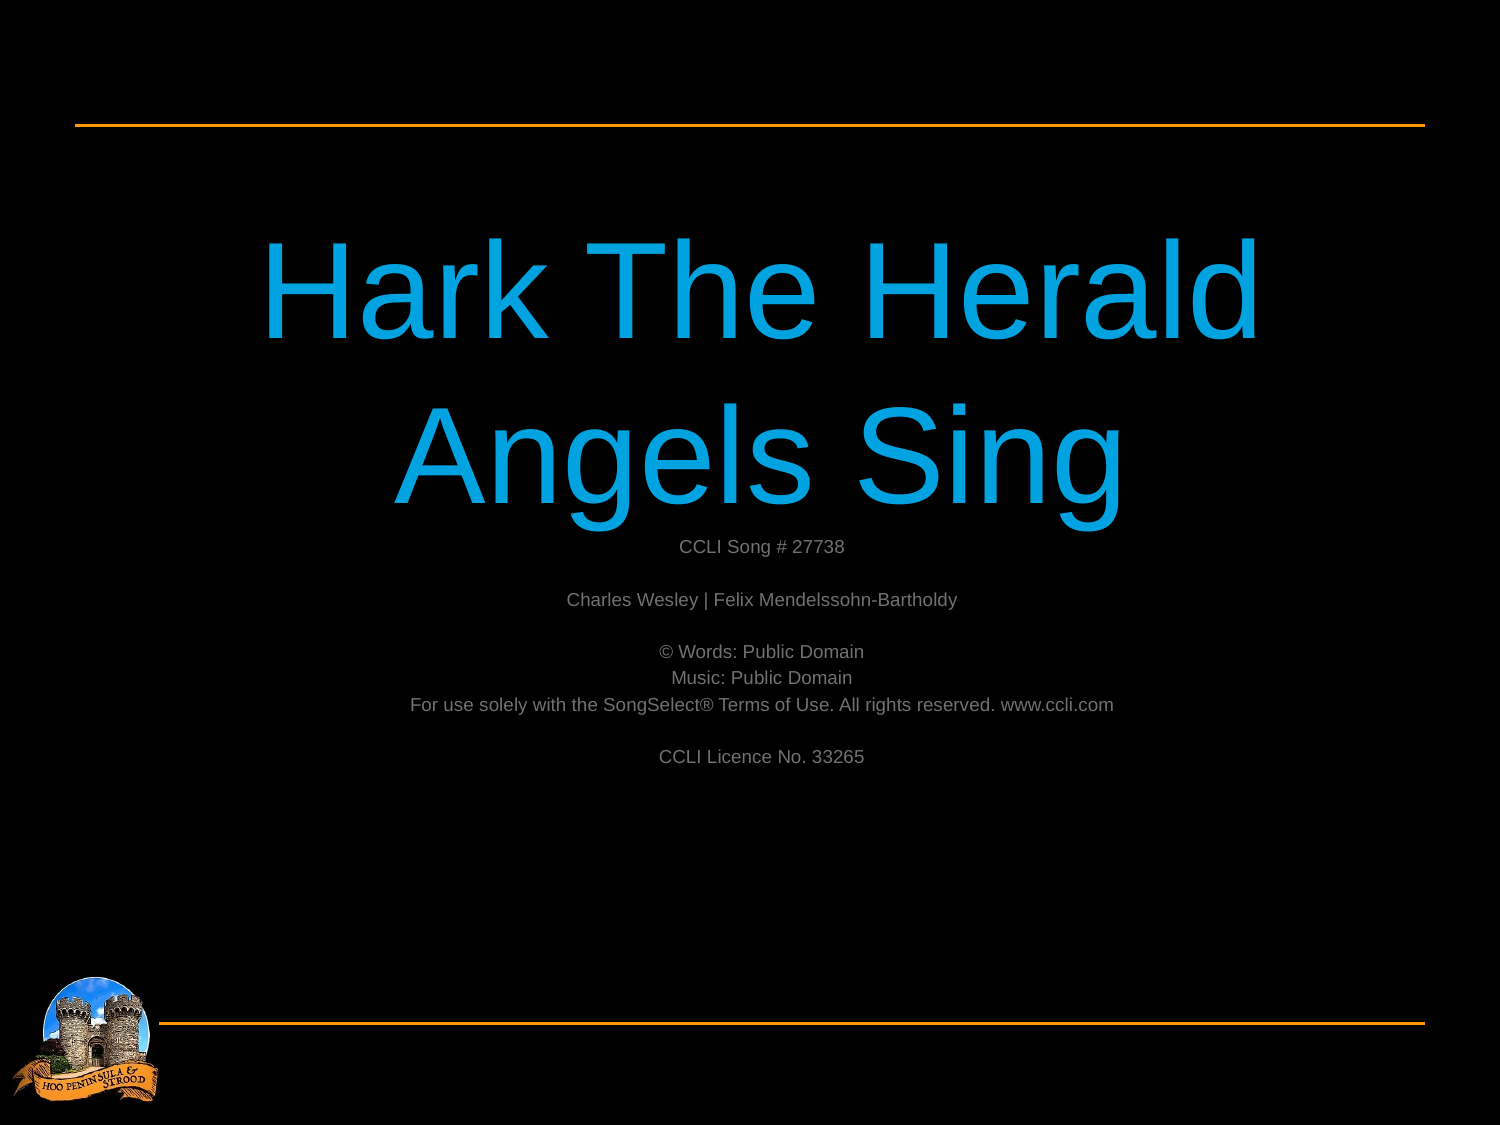

Hark The Herald Angels Sing
CCLI Song # 27738

Charles Wesley | Felix Mendelssohn-Bartholdy

© Words: Public Domain
Music: Public Domain
For use solely with the SongSelect® Terms of Use. All rights reserved. www.ccli.com

CCLI Licence No. 33265